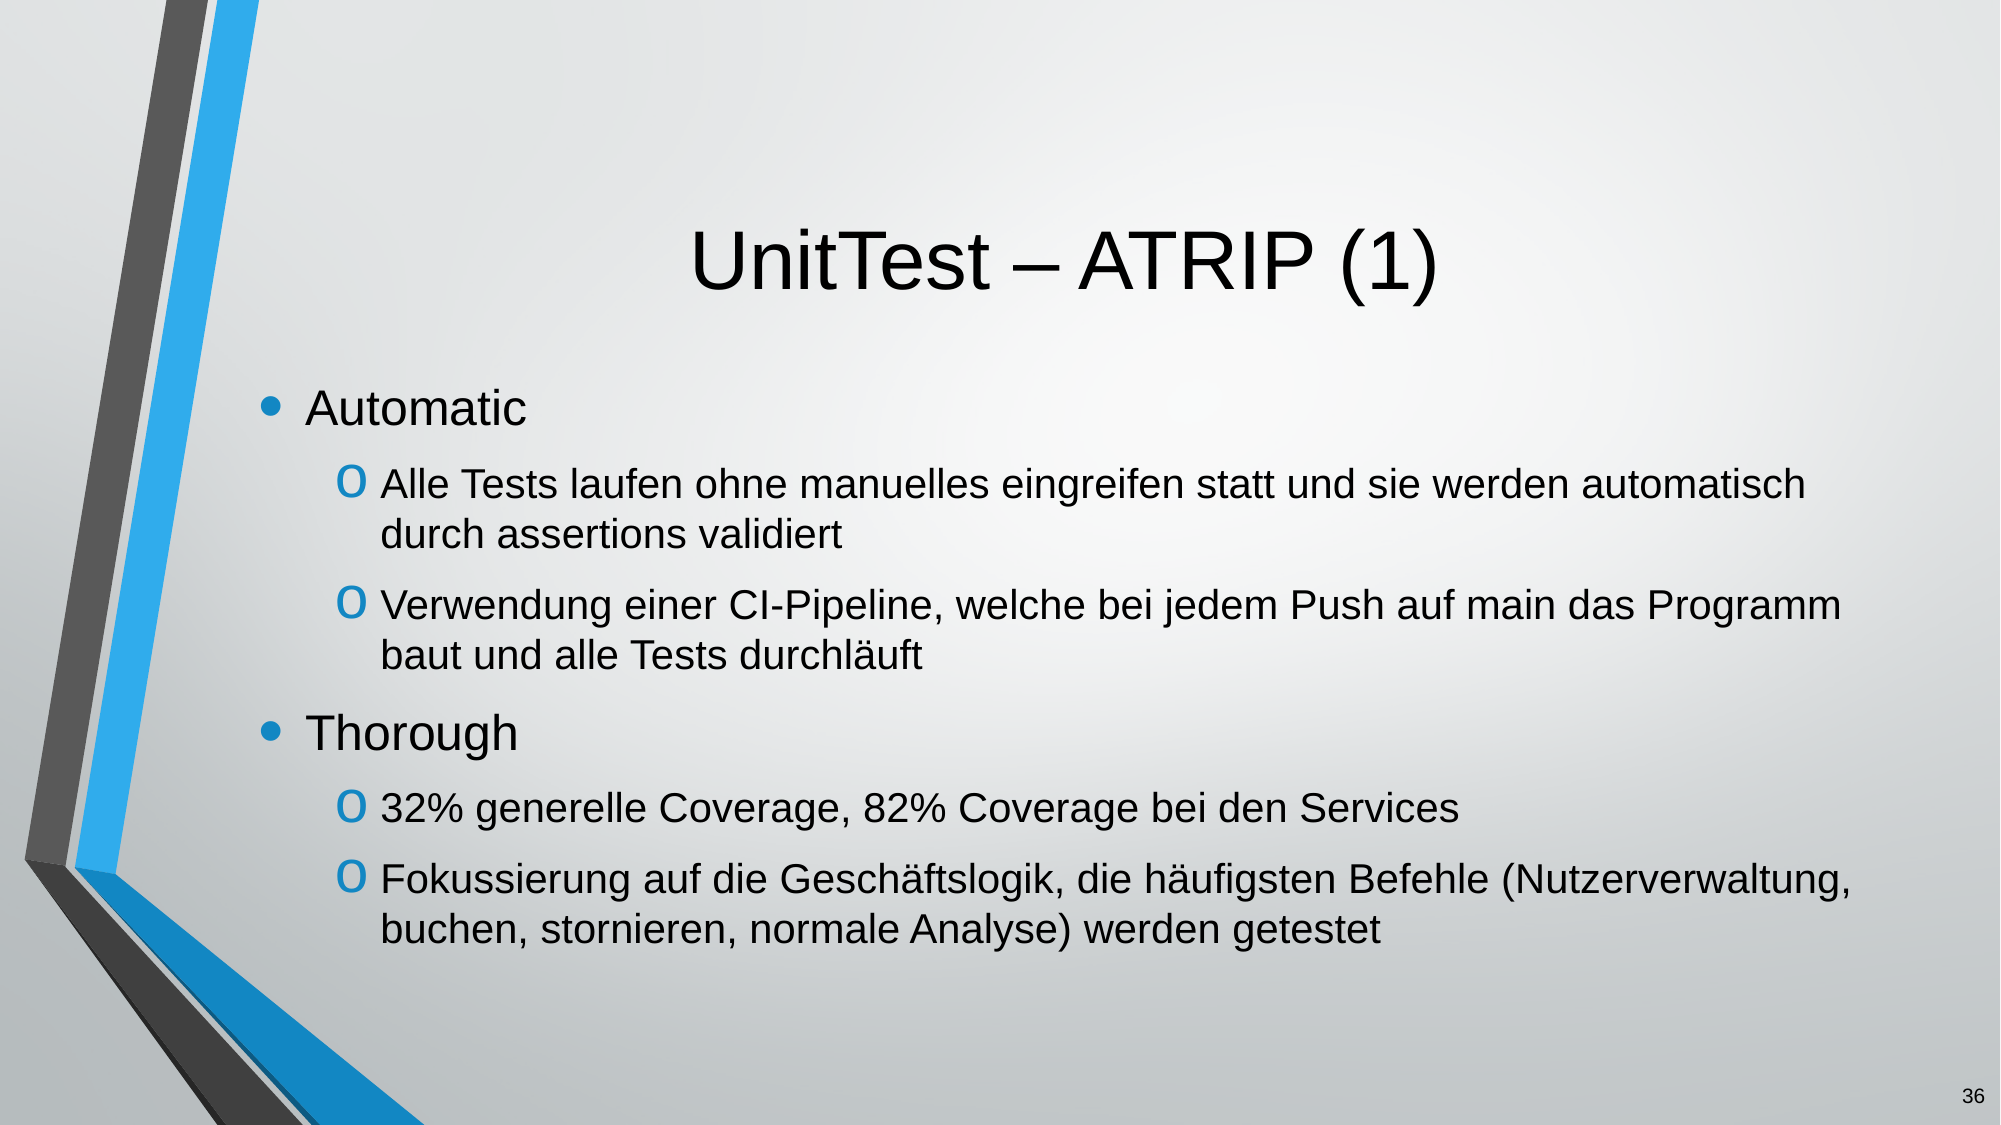

# UnitTest – ATRIP (1)
Automatic
Alle Tests laufen ohne manuelles eingreifen statt und sie werden automatisch durch assertions validiert
Verwendung einer CI-Pipeline, welche bei jedem Push auf main das Programm baut und alle Tests durchläuft
Thorough
32% generelle Coverage, 82% Coverage bei den Services
Fokussierung auf die Geschäftslogik, die häufigsten Befehle (Nutzerverwaltung, buchen, stornieren, normale Analyse) werden getestet
36